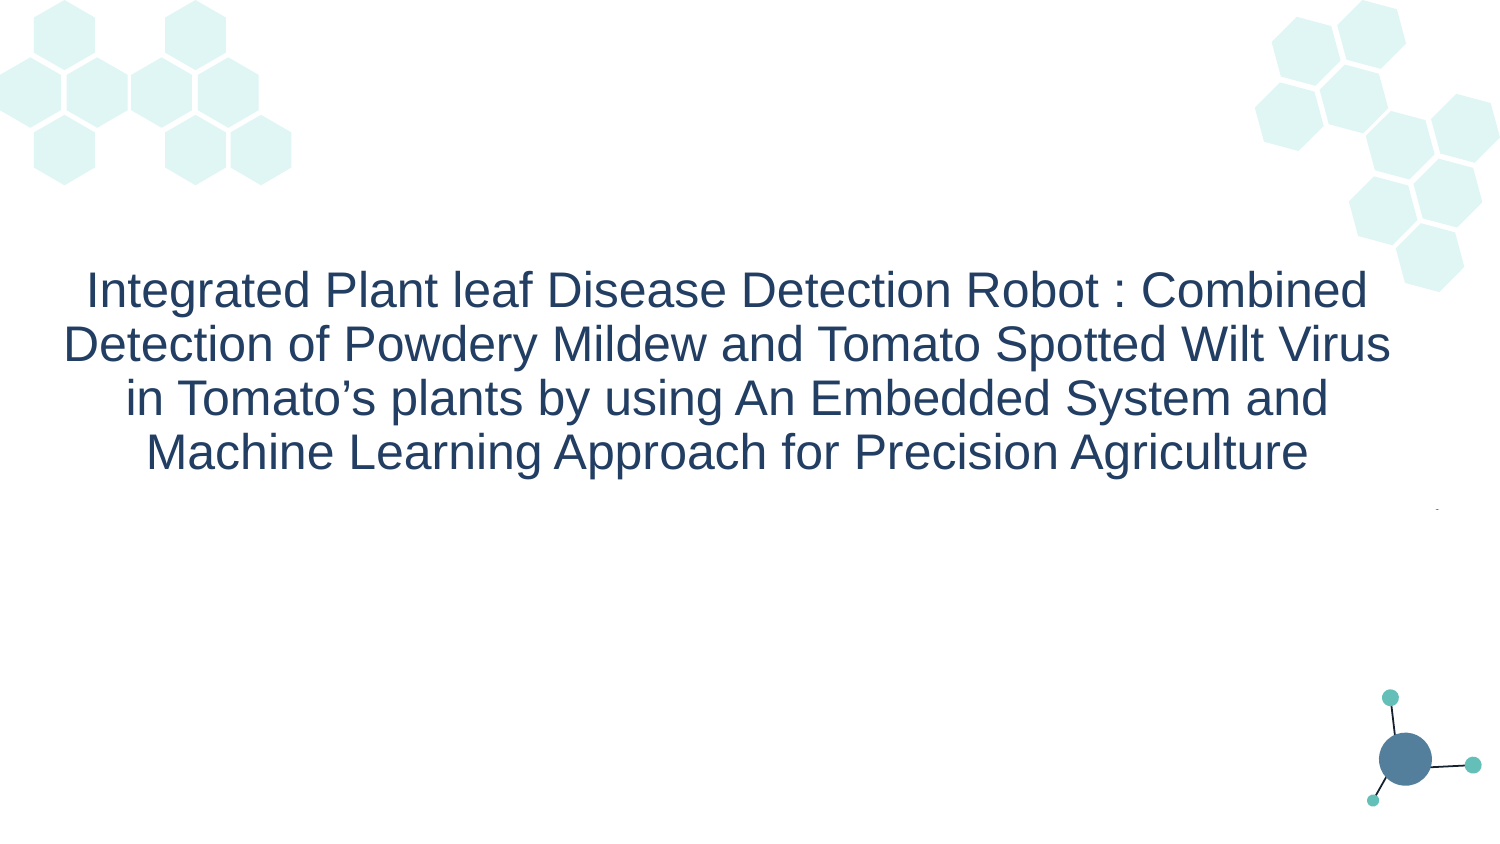

# Integrated Plant leaf Disease Detection Robot : Combined Detection of Powdery Mildew and Tomato Spotted Wilt Virus in Tomato’s plants by using An Embedded System and Machine Learning Approach for Precision Agriculture